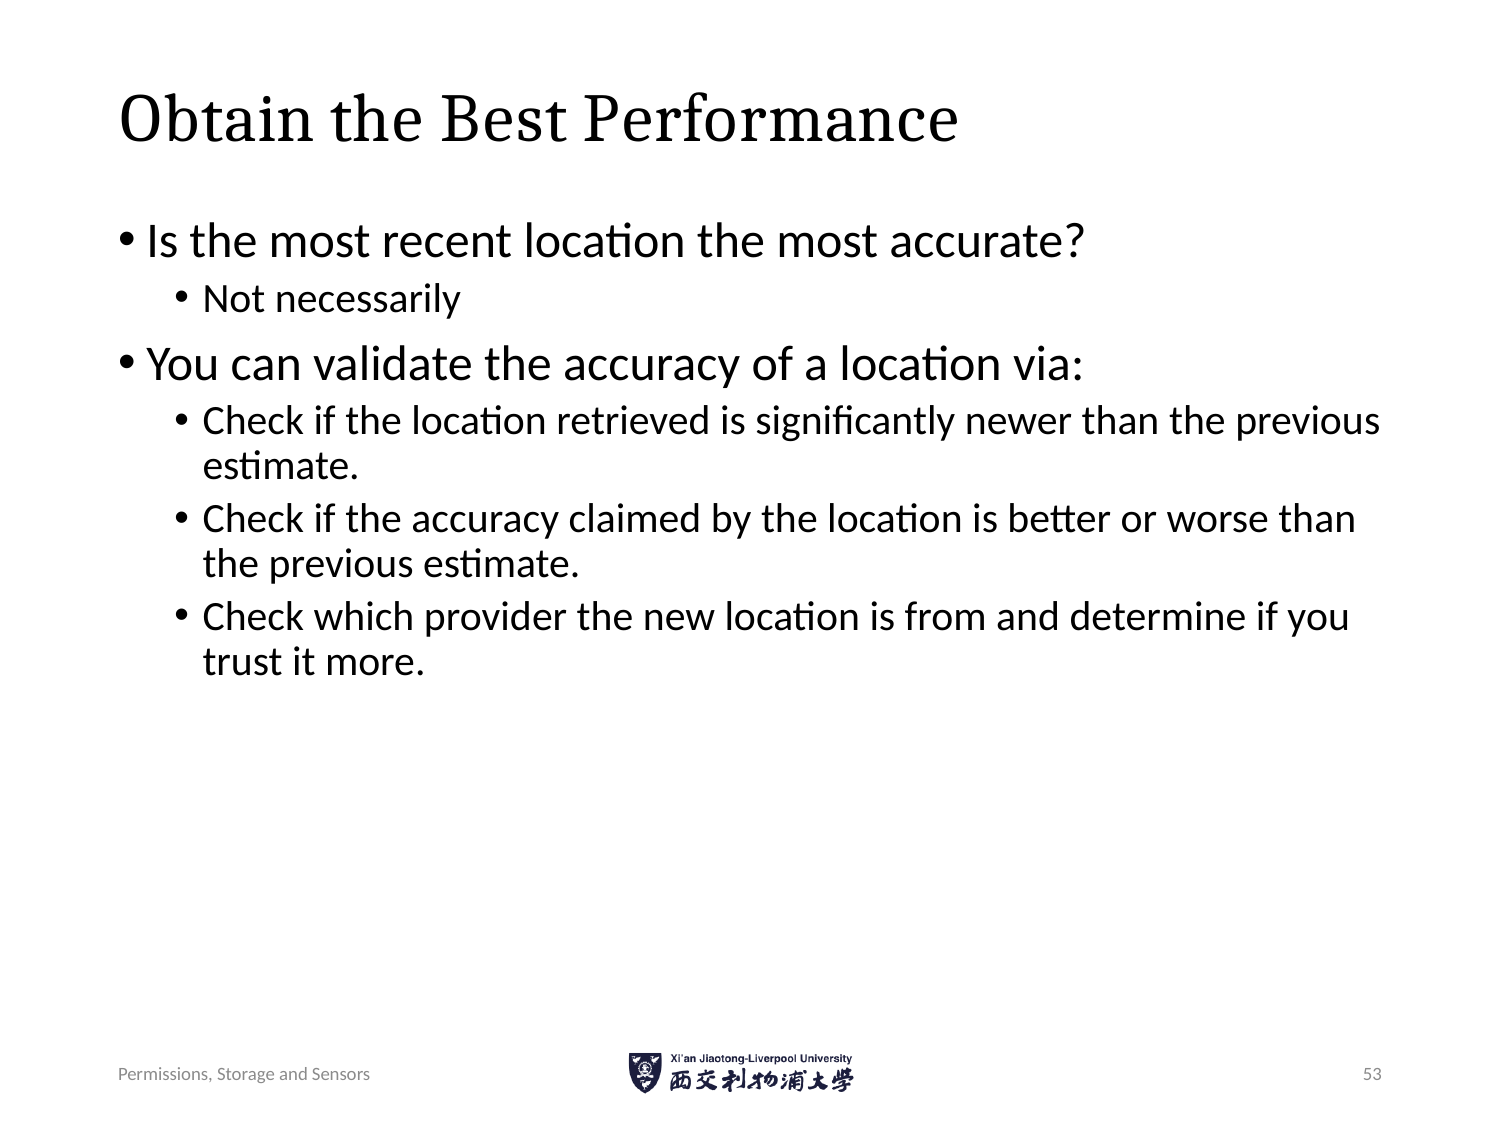

# Obtain the Best Performance
Is the most recent location the most accurate?
Not necessarily
You can validate the accuracy of a location via:
Check if the location retrieved is significantly newer than the previous estimate.
Check if the accuracy claimed by the location is better or worse than the previous estimate.
Check which provider the new location is from and determine if you trust it more.
Permissions, Storage and Sensors
53